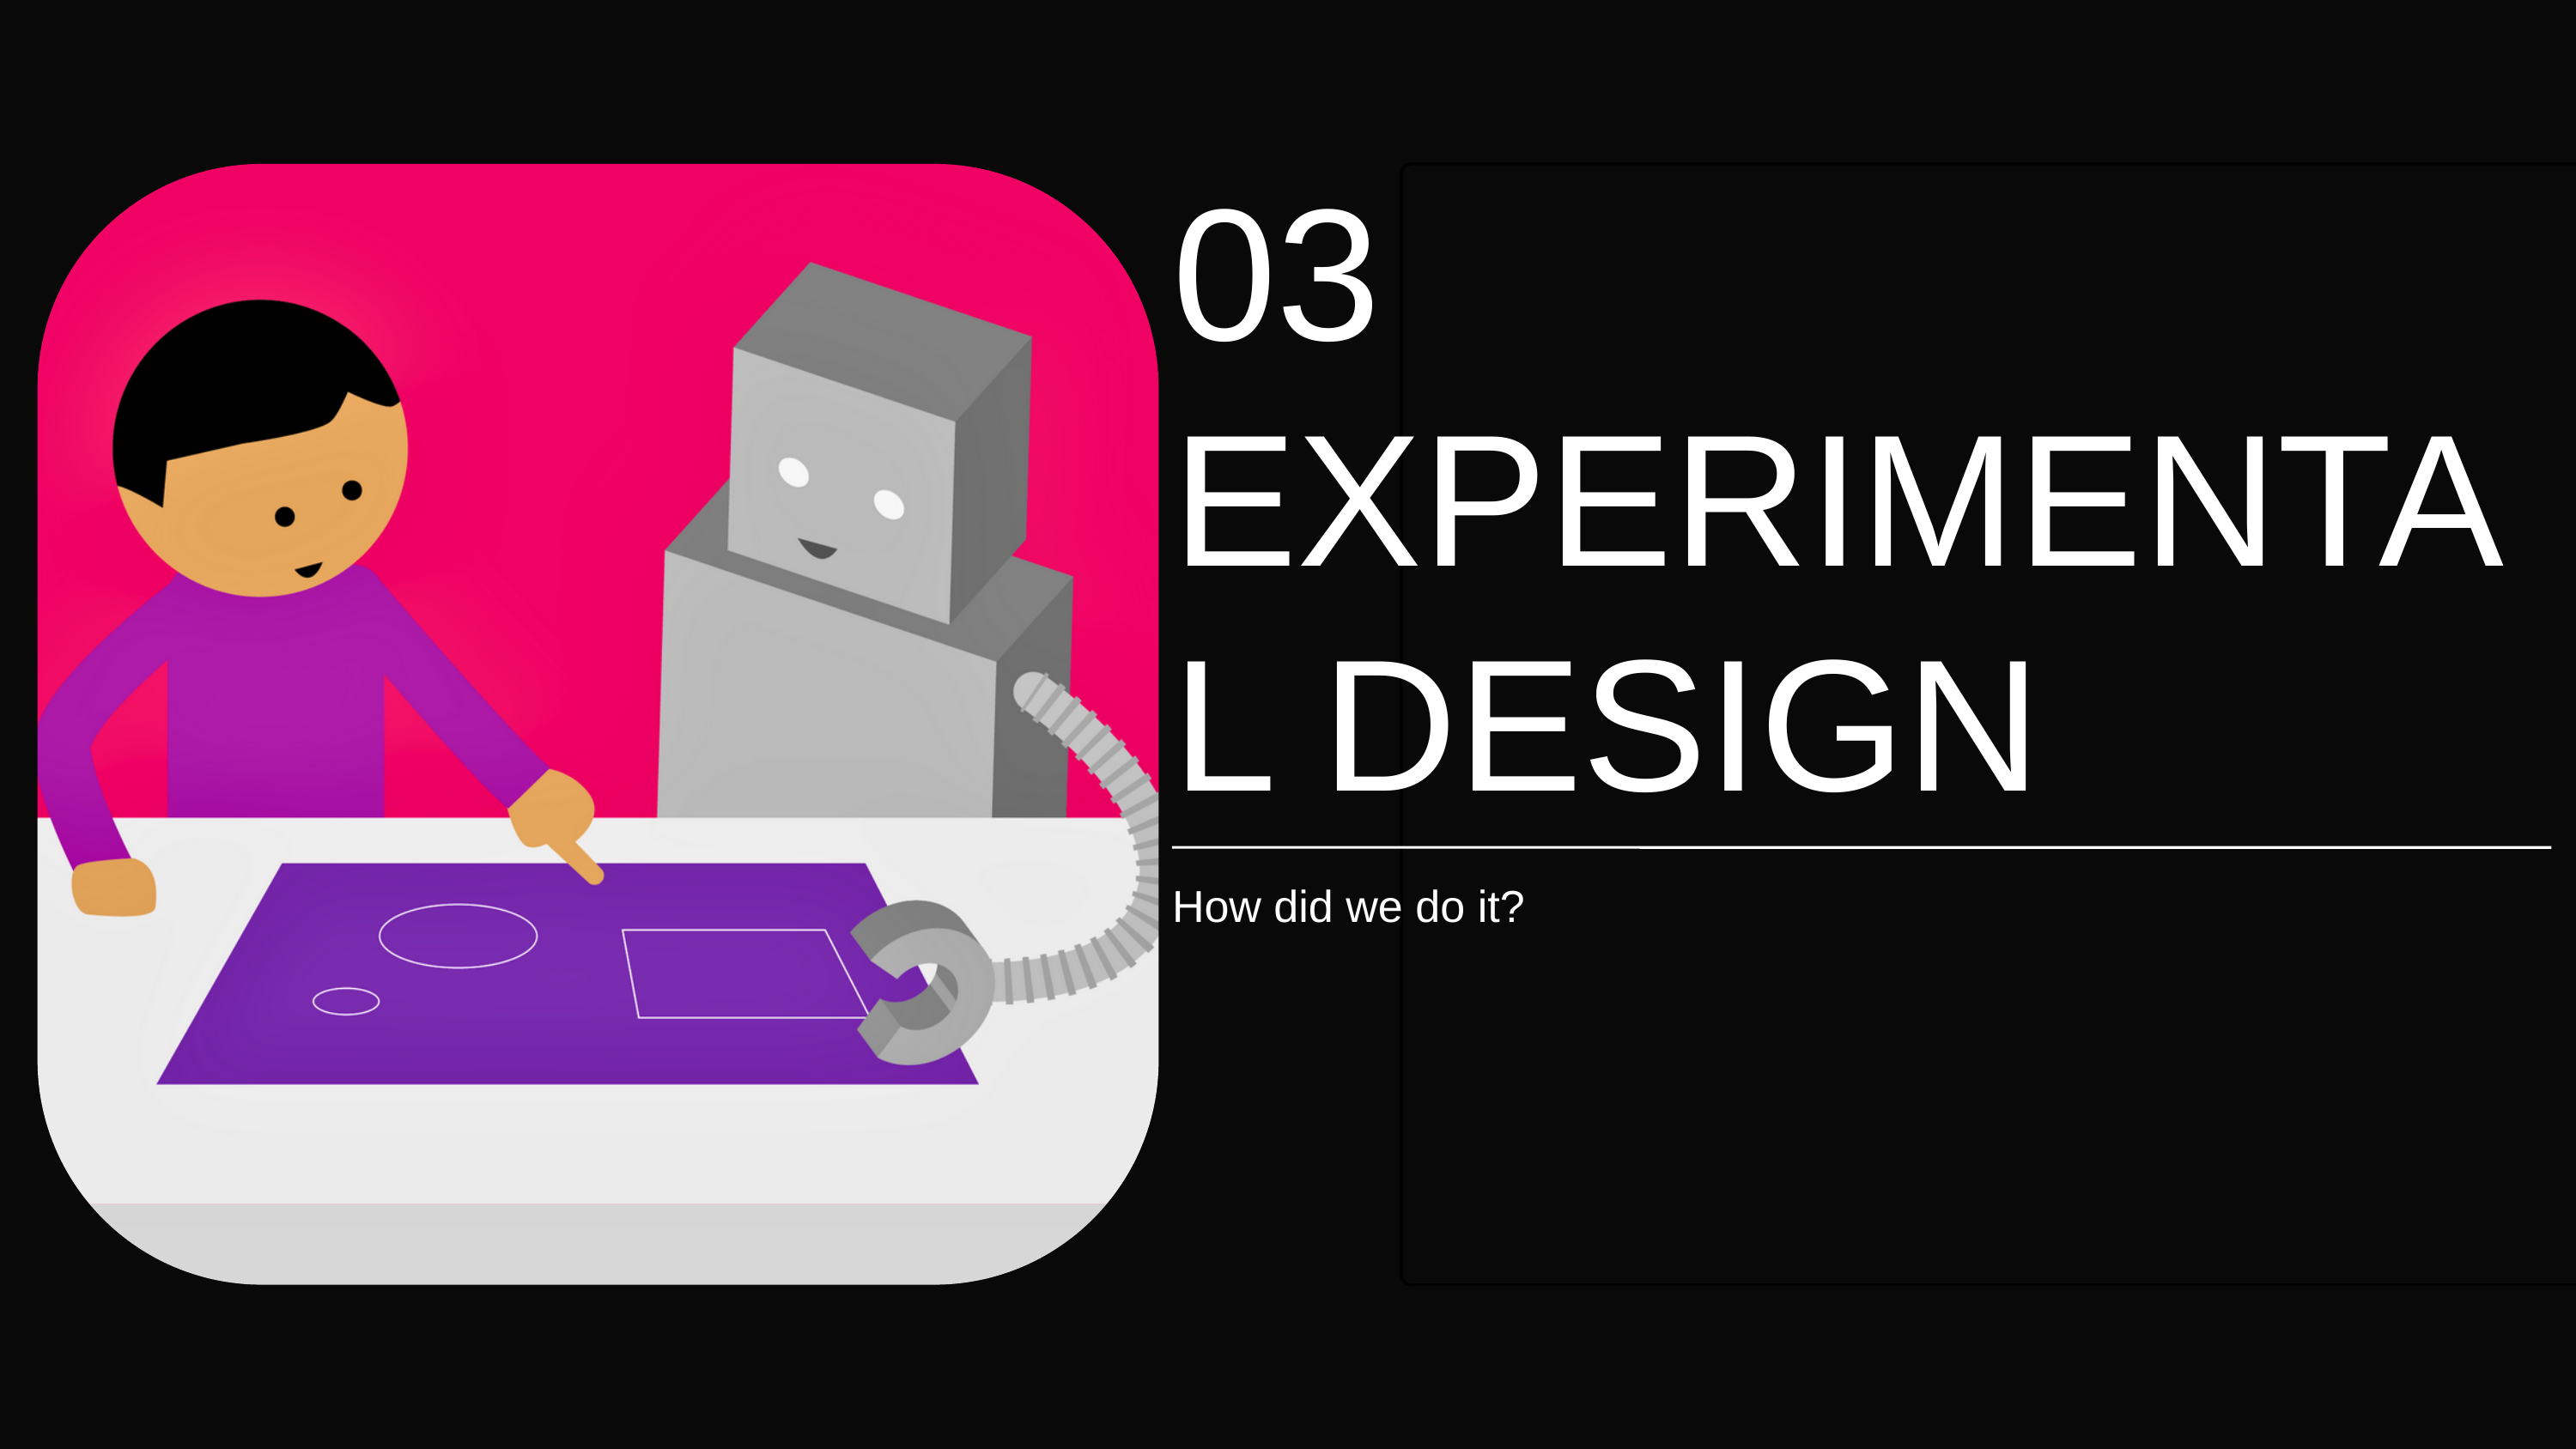

03 EXPERIMENTAL DESIGN
How did we do it?